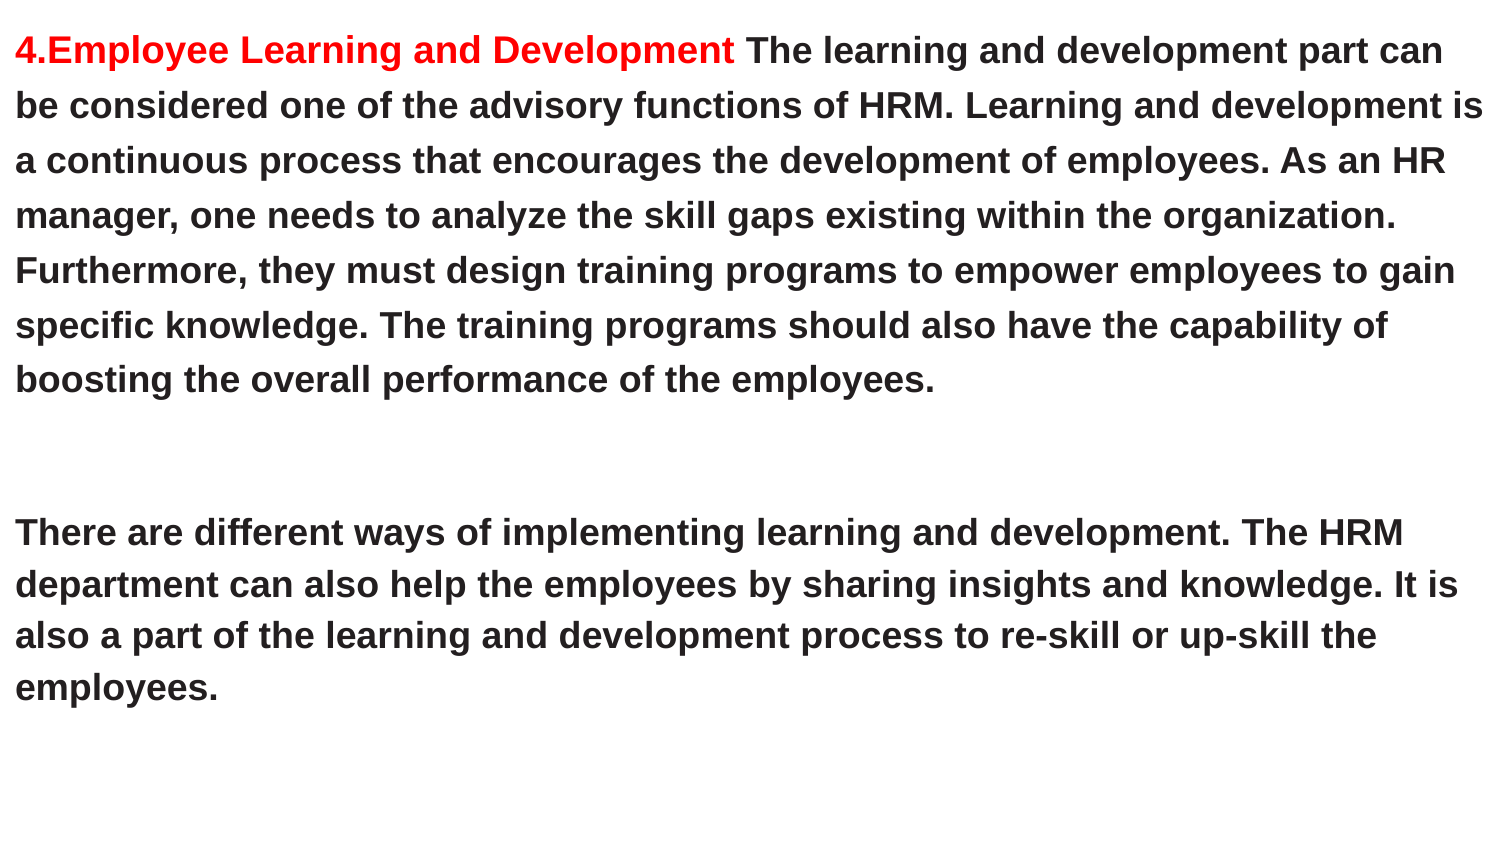

4.Employee Learning and Development The learning and development part can be considered one of the advisory functions of HRM. Learning and development is a continuous process that encourages the development of employees. As an HR manager, one needs to analyze the skill gaps existing within the organization. Furthermore, they must design training programs to empower employees to gain specific knowledge. The training programs should also have the capability of boosting the overall performance of the employees.

There are different ways of implementing learning and development. The HRM department can also help the employees by sharing insights and knowledge. It is also a part of the learning and development process to re-skill or up-skill the employees.